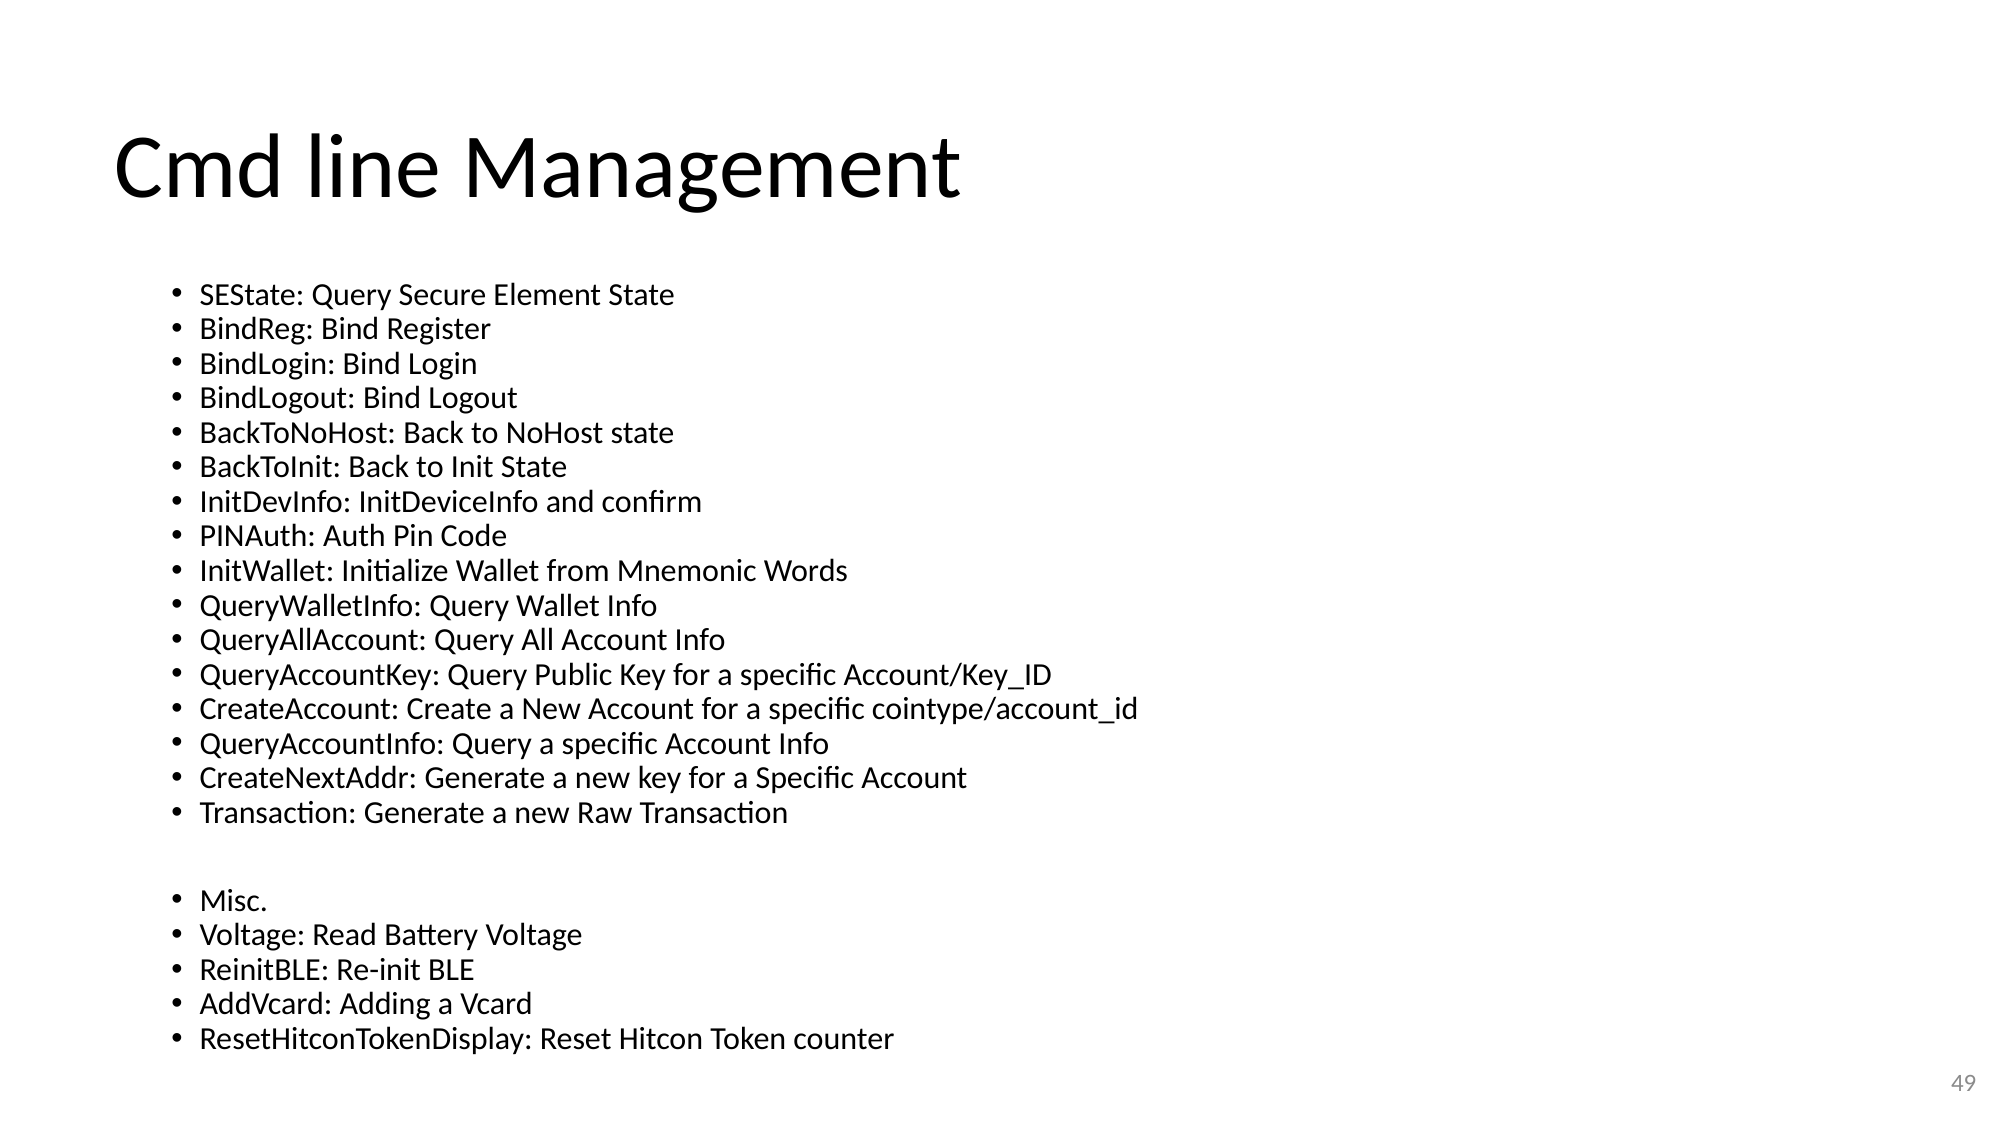

# Cmd line Management
SEState: Query Secure Element State
BindReg: Bind Register
BindLogin: Bind Login
BindLogout: Bind Logout
BackToNoHost: Back to NoHost state
BackToInit: Back to Init State
InitDevInfo: InitDeviceInfo and confirm
PINAuth: Auth Pin Code
InitWallet: Initialize Wallet from Mnemonic Words
QueryWalletInfo: Query Wallet Info
QueryAllAccount: Query All Account Info
QueryAccountKey: Query Public Key for a specific Account/Key_ID
CreateAccount: Create a New Account for a specific cointype/account_id
QueryAccountInfo: Query a specific Account Info
CreateNextAddr: Generate a new key for a Specific Account
Transaction: Generate a new Raw Transaction

Misc.
Voltage: Read Battery Voltage
ReinitBLE: Re-init BLE
AddVcard: Adding a Vcard
ResetHitconTokenDisplay: Reset Hitcon Token counter
49